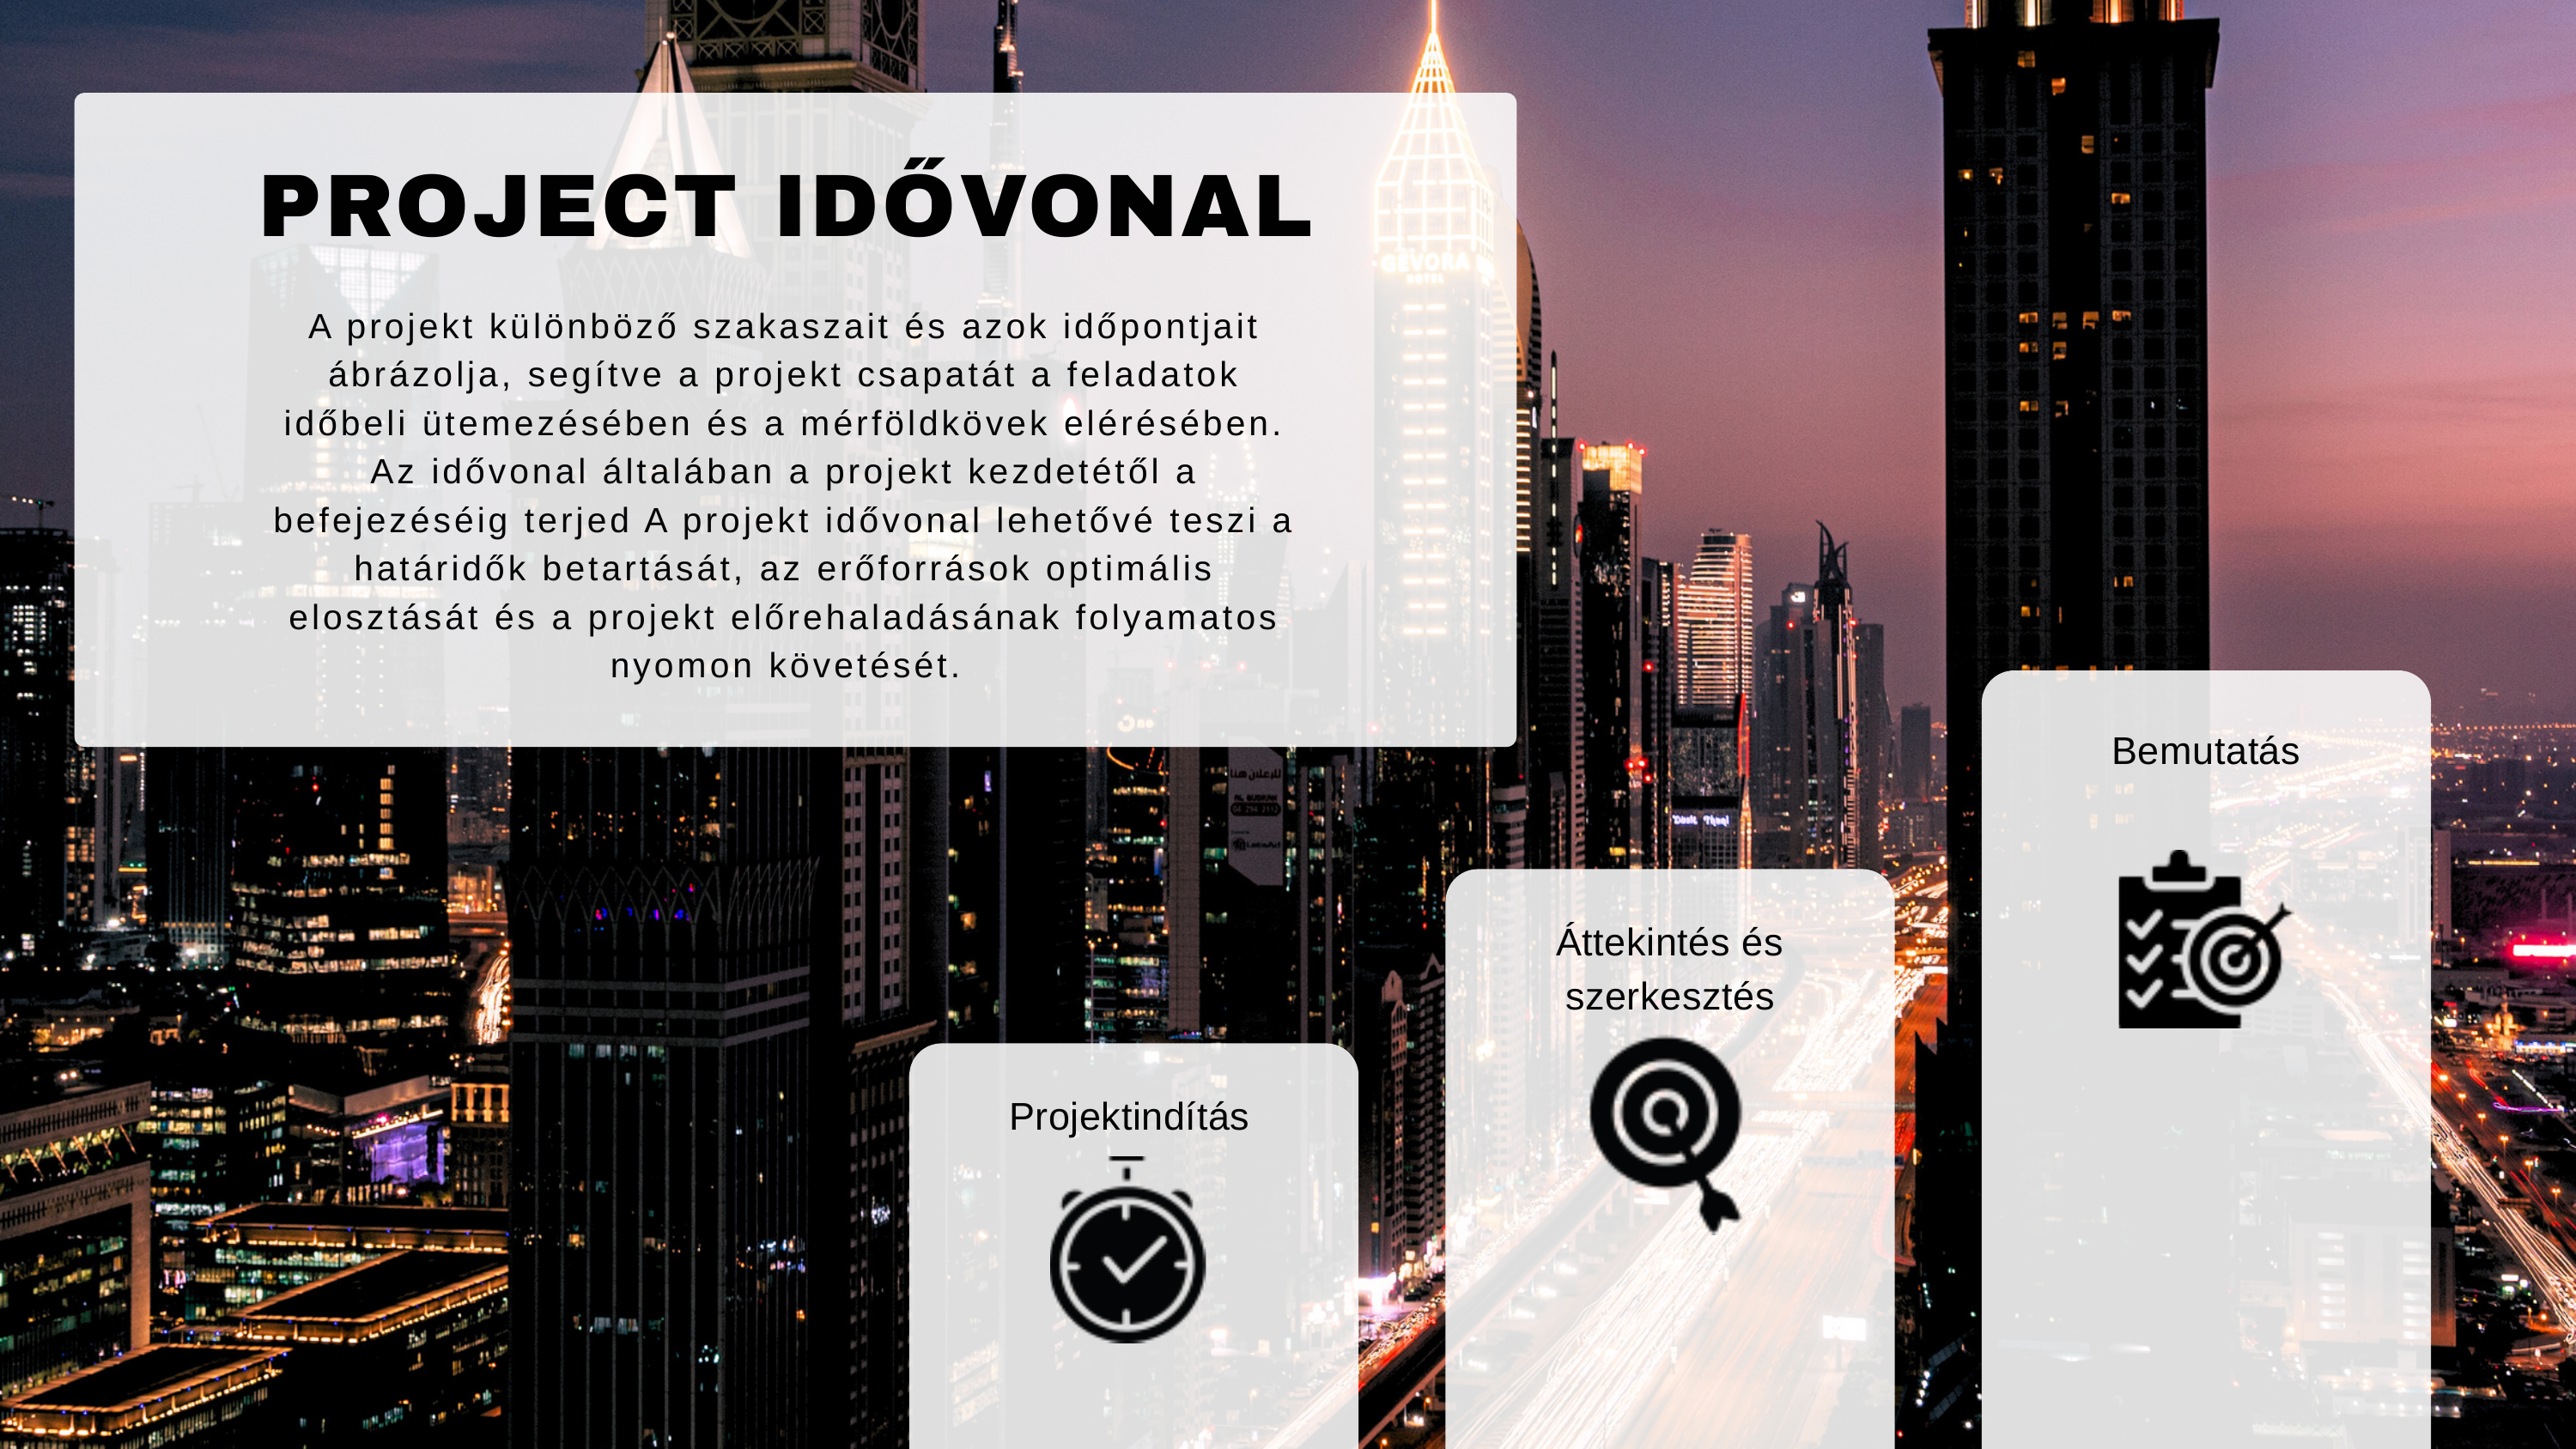

PROJECT IDŐVONAL
A projekt különböző szakaszait és azok időpontjait ábrázolja, segítve a projekt csapatát a feladatok időbeli ütemezésében és a mérföldkövek elérésében. Az idővonal általában a projekt kezdetétől a befejezéséig terjed A projekt idővonal lehetővé teszi a határidők betartását, az erőforrások optimális elosztását és a projekt előrehaladásának folyamatos nyomon követését.

Bemutatás

Áttekintés és szerkesztés

Projektindítás